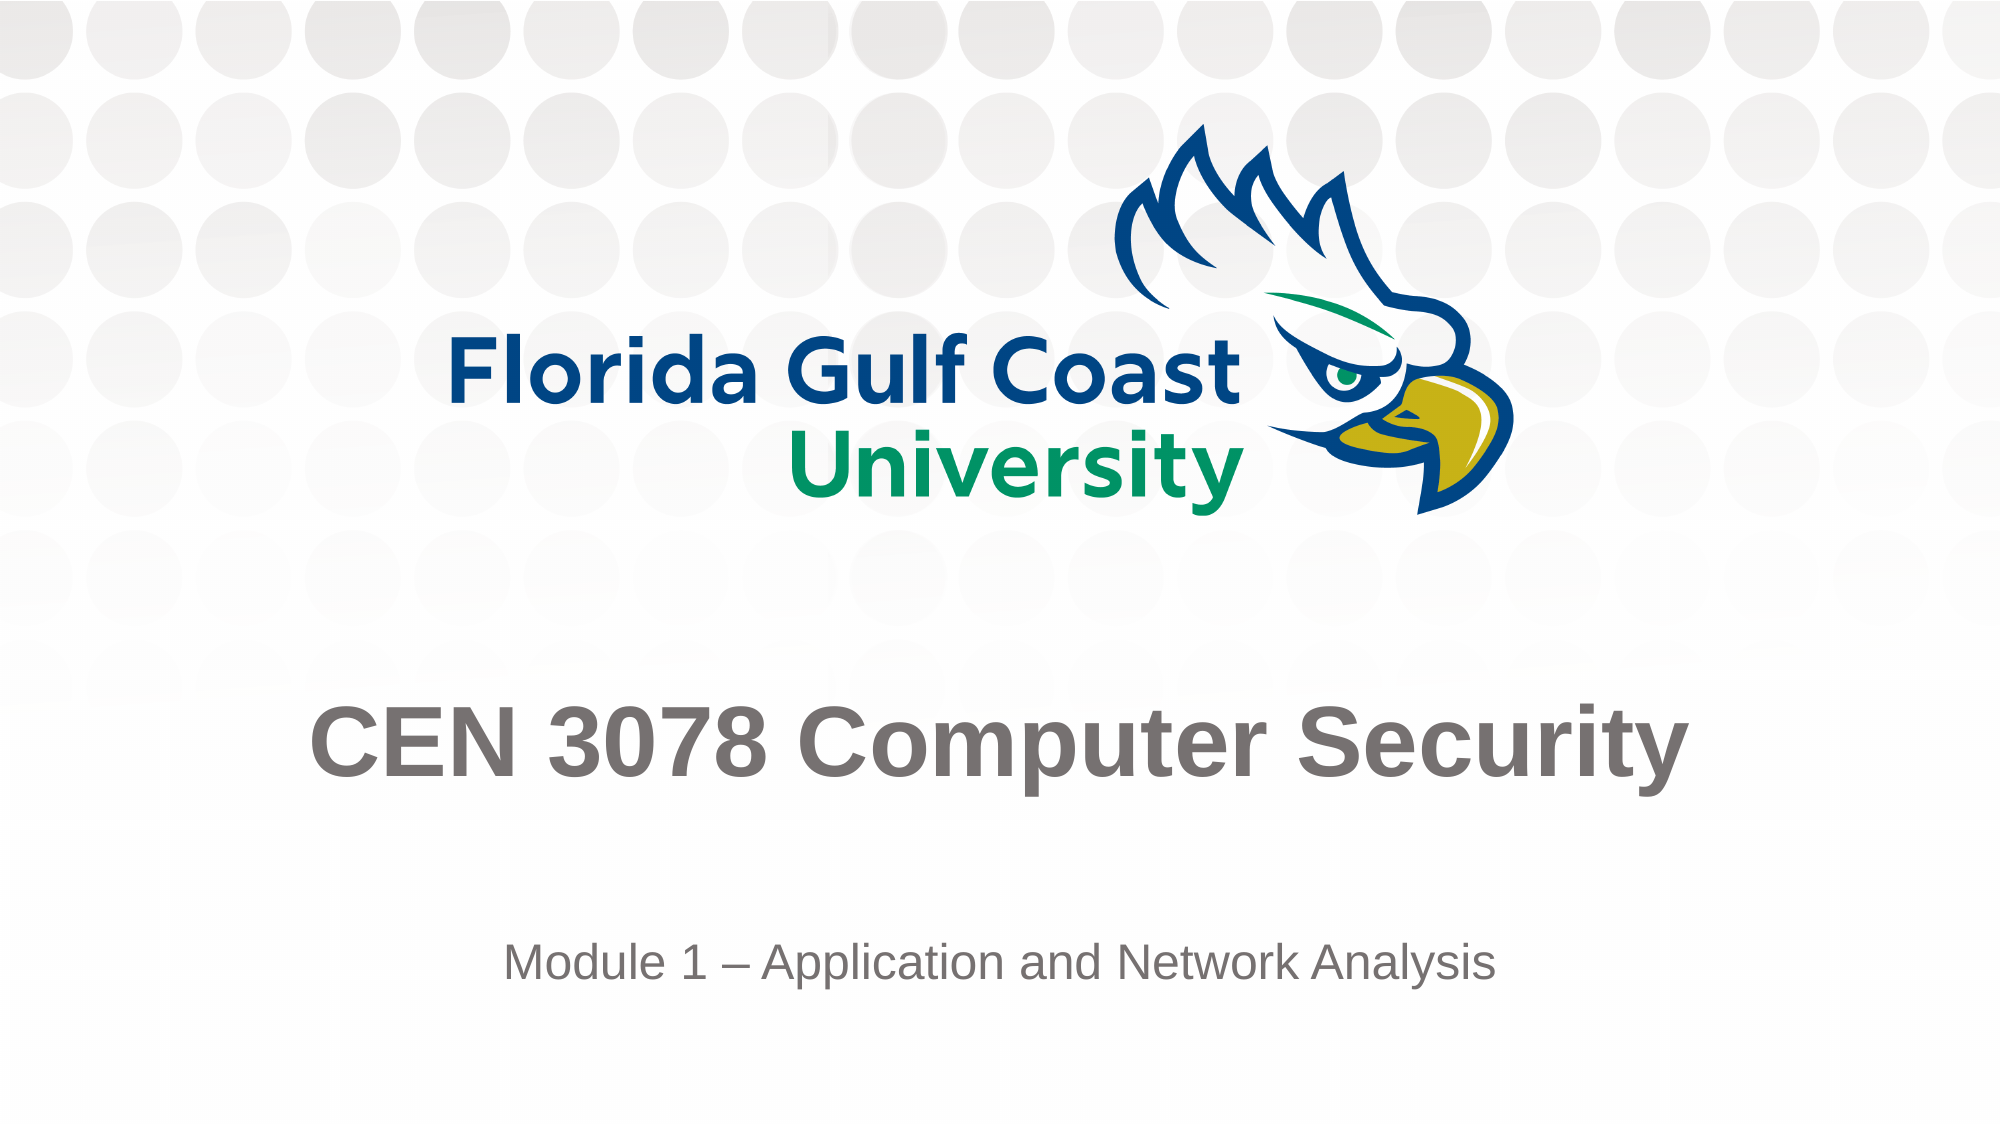

CEN 3078 Computer Security
Module 1 – Application and Network Analysis